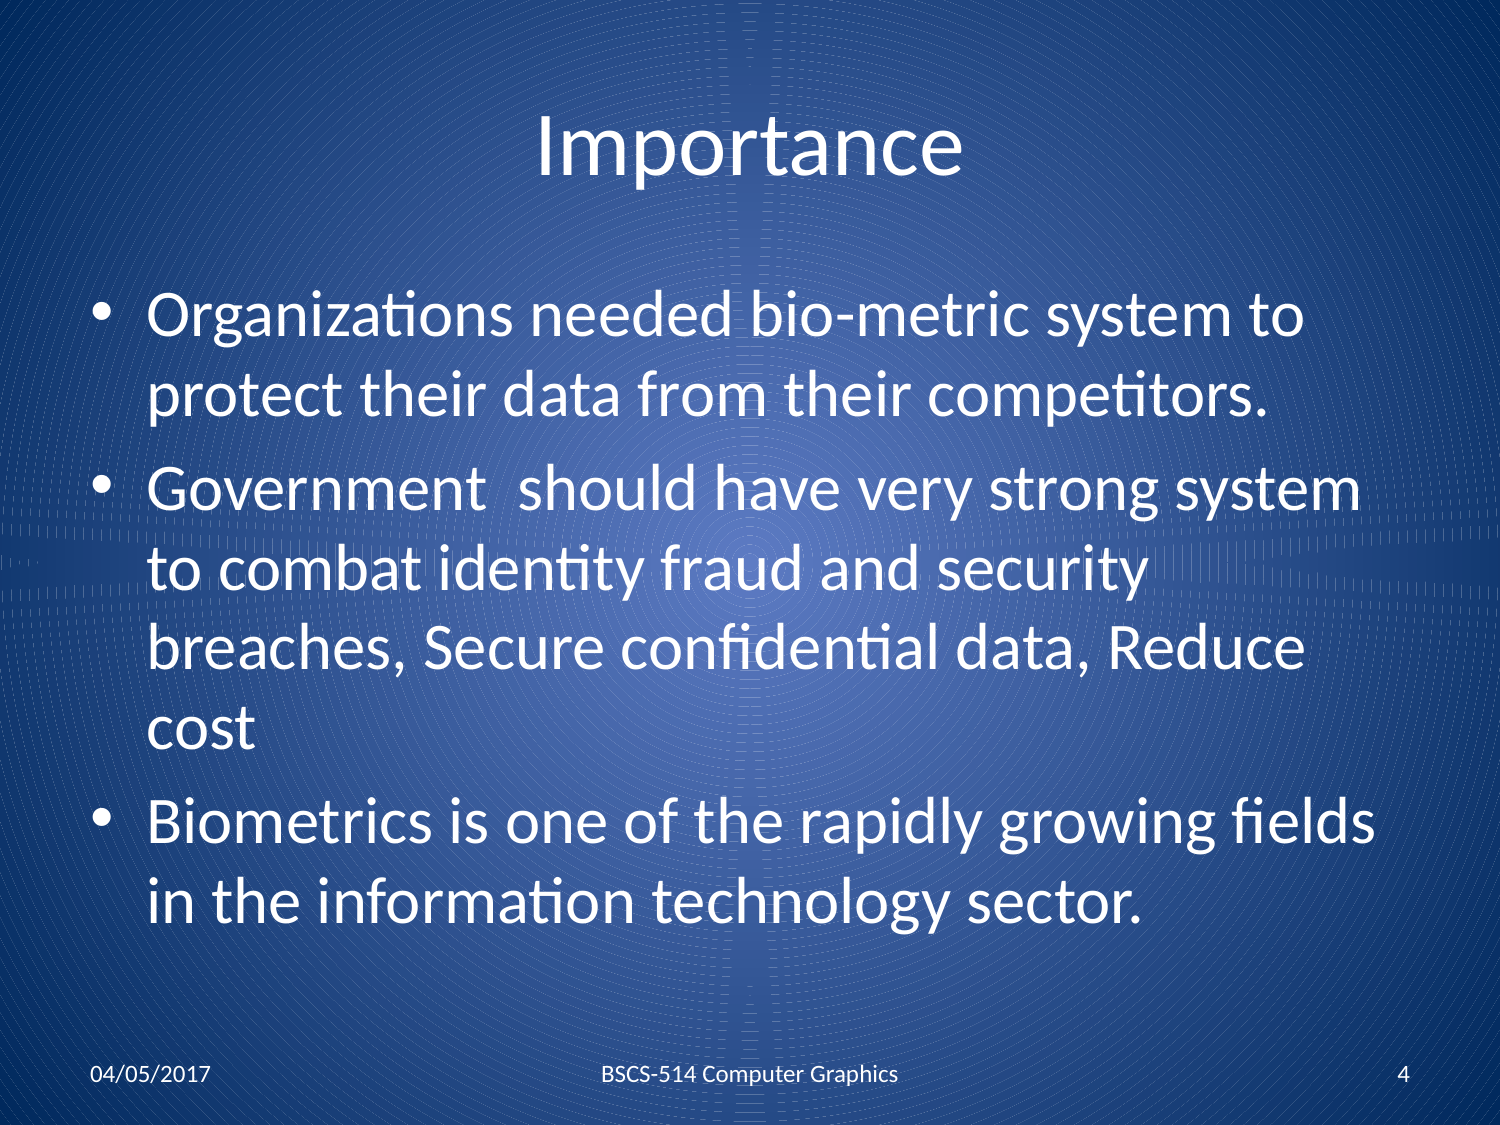

# Importance
Organizations needed bio-metric system to protect their data from their competitors.
Government  should have very strong system to combat identity fraud and security breaches, Secure confidential data, Reduce cost
Biometrics is one of the rapidly growing fields in the information technology sector.
04/05/2017
BSCS-514 Computer Graphics
4